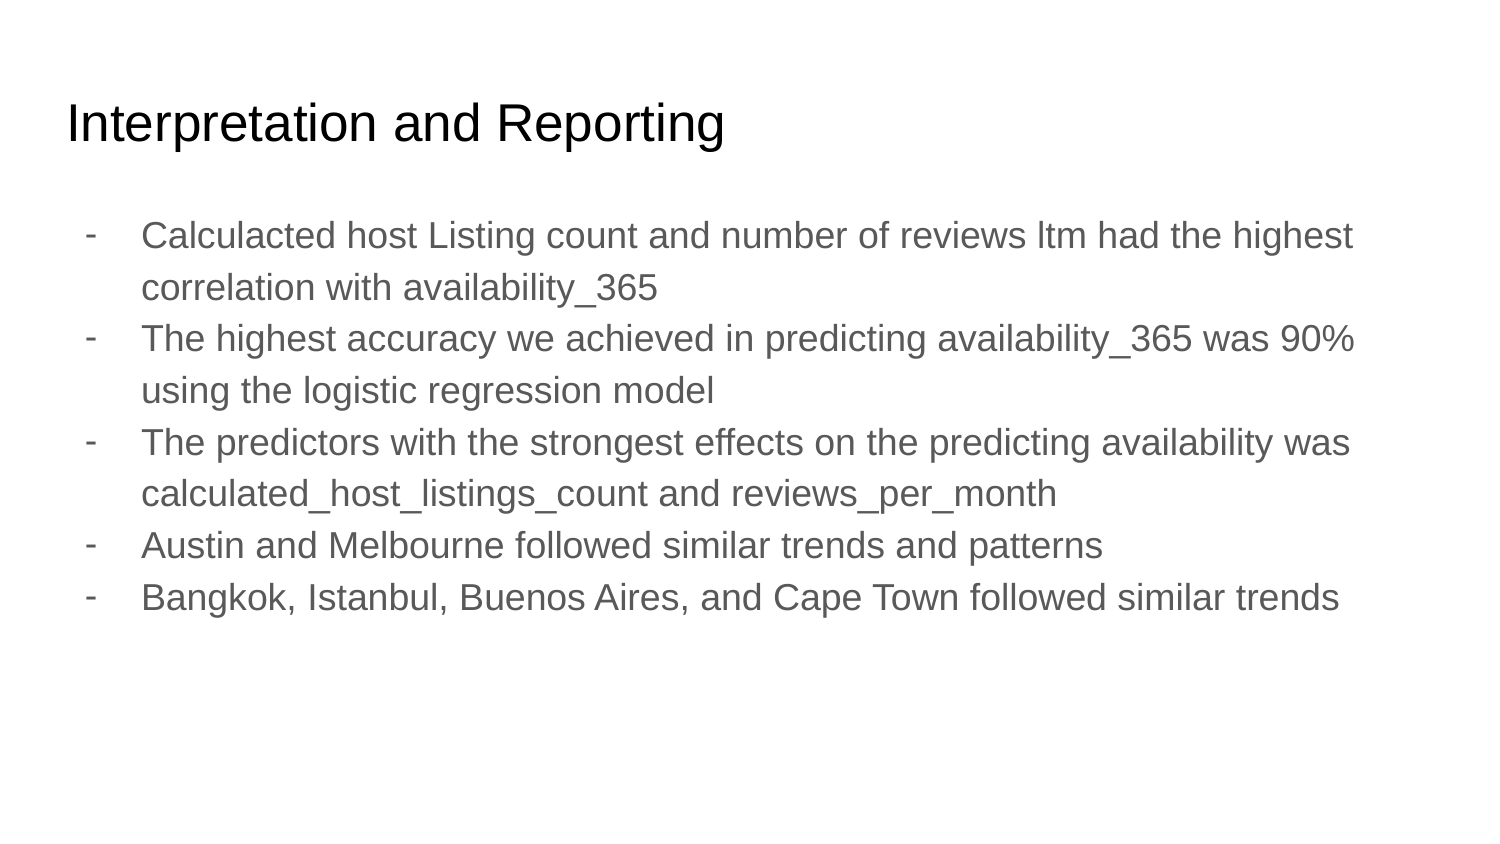

# Interpretation and Reporting
Calculacted host Listing count and number of reviews ltm had the highest correlation with availability_365
The highest accuracy we achieved in predicting availability_365 was 90% using the logistic regression model
The predictors with the strongest effects on the predicting availability was calculated_host_listings_count and reviews_per_month
Austin and Melbourne followed similar trends and patterns
Bangkok, Istanbul, Buenos Aires, and Cape Town followed similar trends